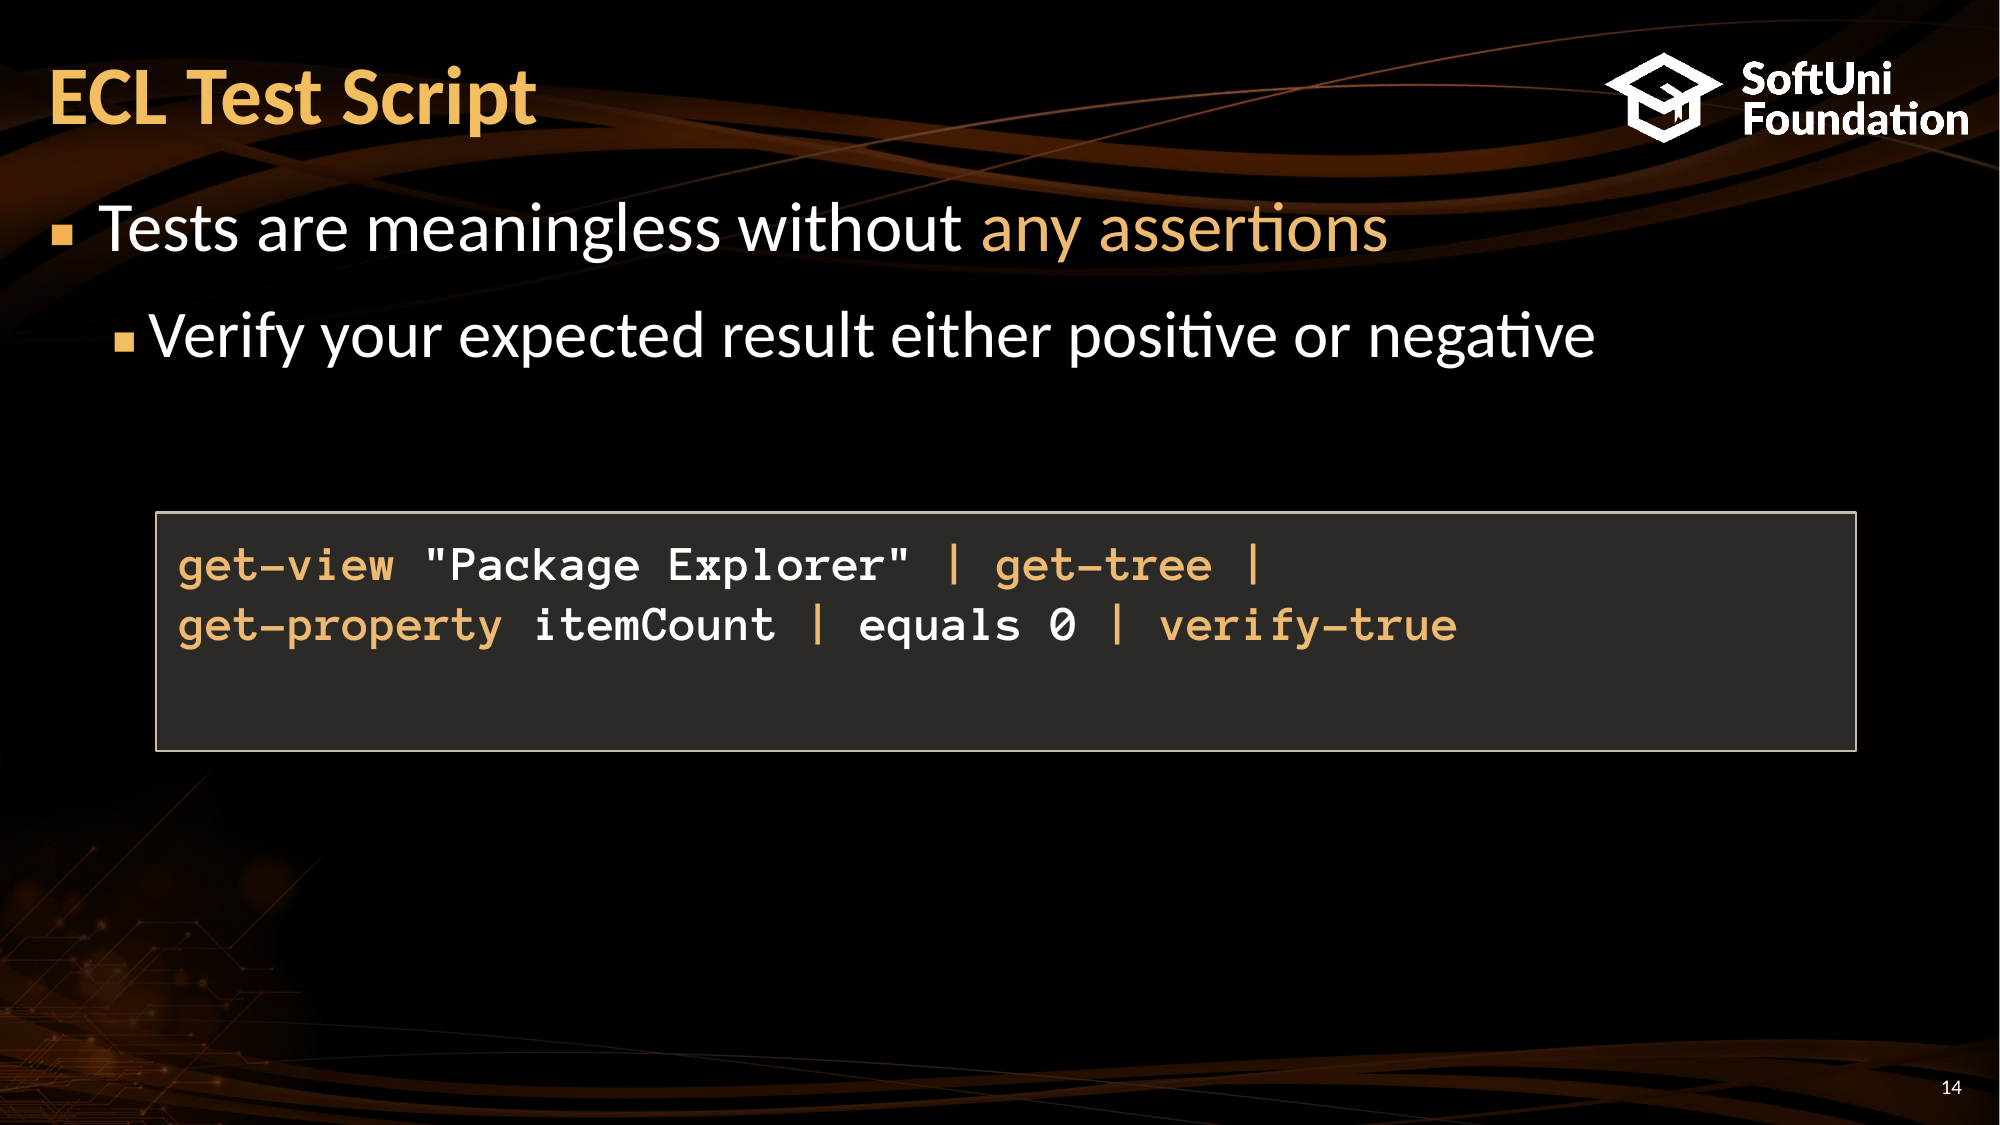

# ECL Test Script
Tests are meaningless without any assertions
Verify your expected result either positive or negative
get-view "Package Explorer" | get-tree |
get-property itemCount | equals 0 | verify-true
14